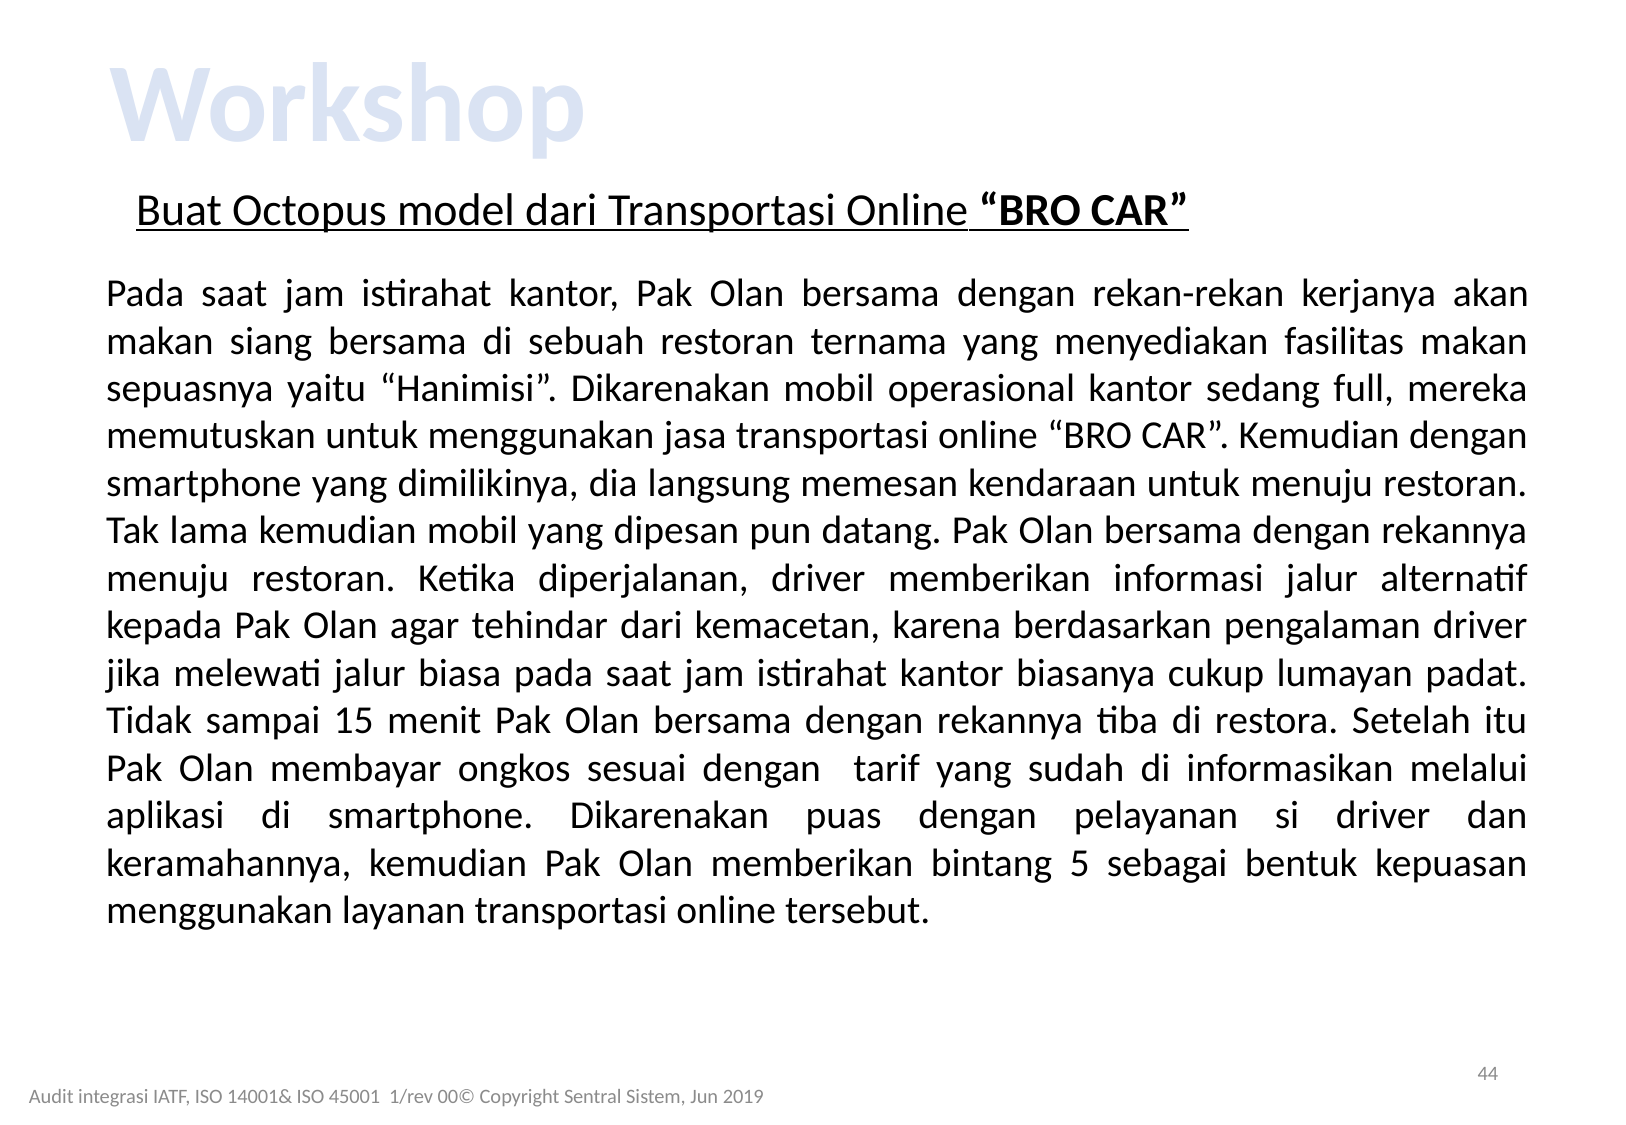

Workshop
Buat Octopus model dari Transportasi Online “BRO CAR”
Pada saat jam istirahat kantor, Pak Olan bersama dengan rekan-rekan kerjanya akan makan siang bersama di sebuah restoran ternama yang menyediakan fasilitas makan sepuasnya yaitu “Hanimisi”. Dikarenakan mobil operasional kantor sedang full, mereka memutuskan untuk menggunakan jasa transportasi online “BRO CAR”. Kemudian dengan smartphone yang dimilikinya, dia langsung memesan kendaraan untuk menuju restoran. Tak lama kemudian mobil yang dipesan pun datang. Pak Olan bersama dengan rekannya menuju restoran. Ketika diperjalanan, driver memberikan informasi jalur alternatif kepada Pak Olan agar tehindar dari kemacetan, karena berdasarkan pengalaman driver jika melewati jalur biasa pada saat jam istirahat kantor biasanya cukup lumayan padat. Tidak sampai 15 menit Pak Olan bersama dengan rekannya tiba di restora. Setelah itu Pak Olan membayar ongkos sesuai dengan  tarif yang sudah di informasikan melalui aplikasi di smartphone. Dikarenakan puas dengan pelayanan si driver dan keramahannya, kemudian Pak Olan memberikan bintang 5 sebagai bentuk kepuasan menggunakan layanan transportasi online tersebut.
44
Audit integrasi IATF, ISO 14001& ISO 45001  1/rev 00© Copyright Sentral Sistem, Jun 2019